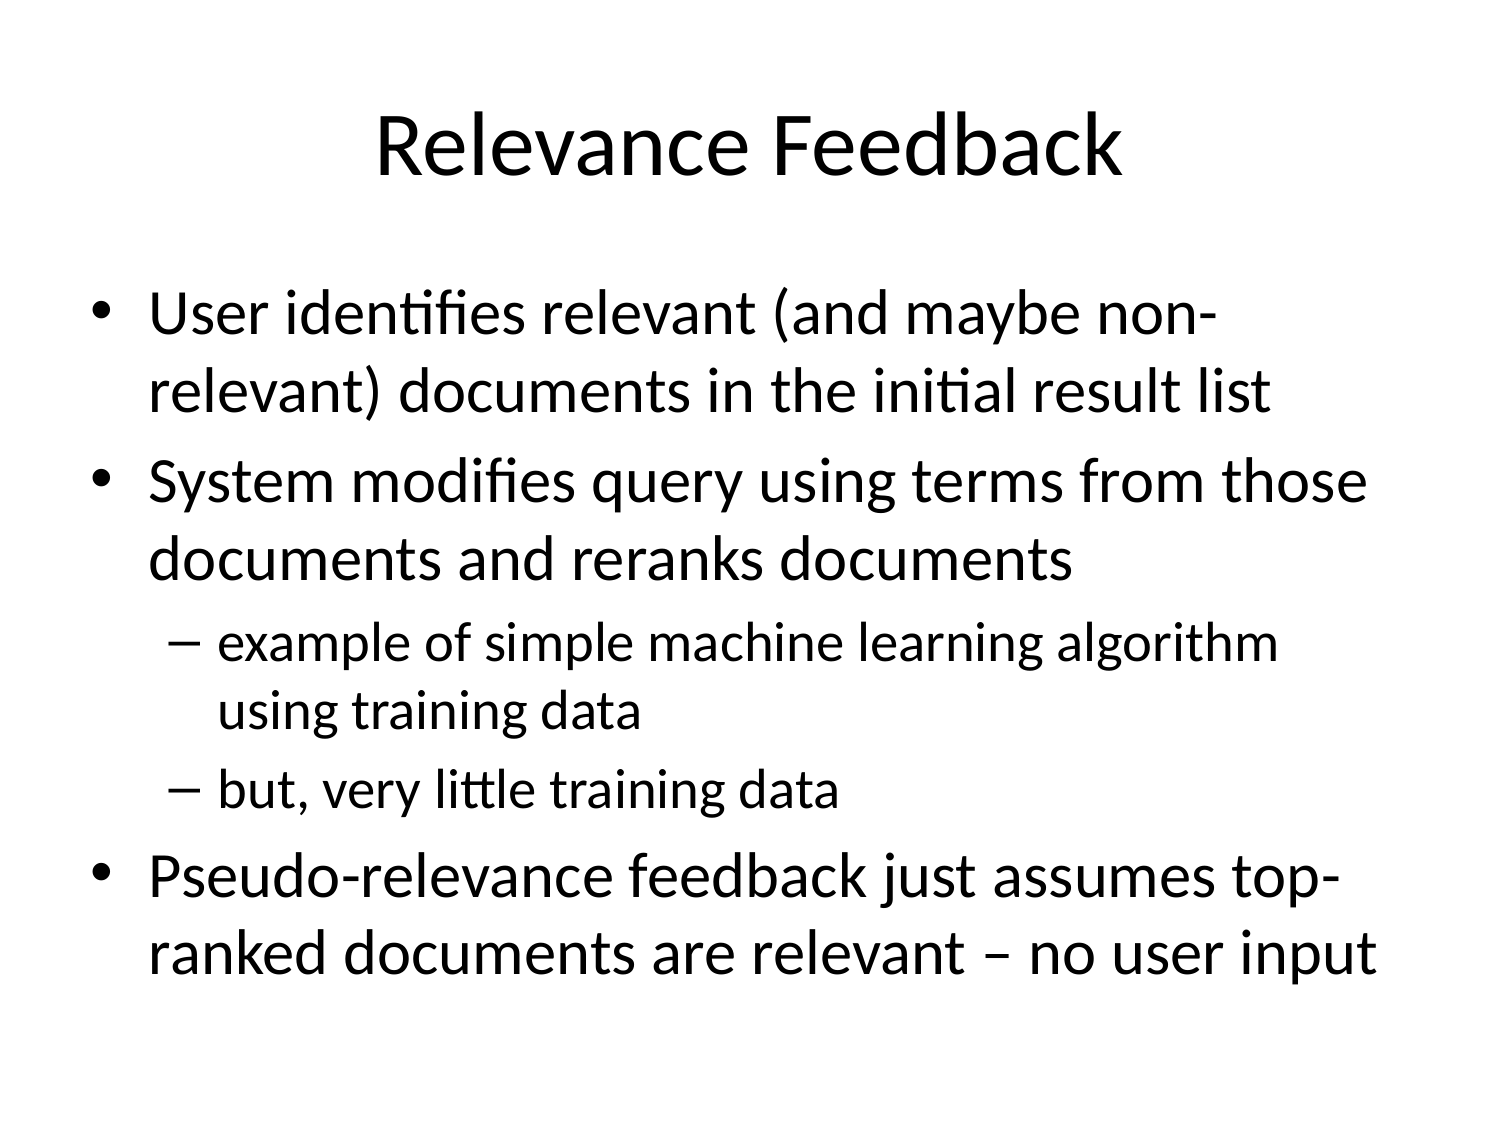

# Relevance Feedback
User identifies relevant (and maybe non-relevant) documents in the initial result list
System modifies query using terms from those documents and reranks documents
example of simple machine learning algorithm using training data
but, very little training data
Pseudo-relevance feedback just assumes top-ranked documents are relevant – no user input